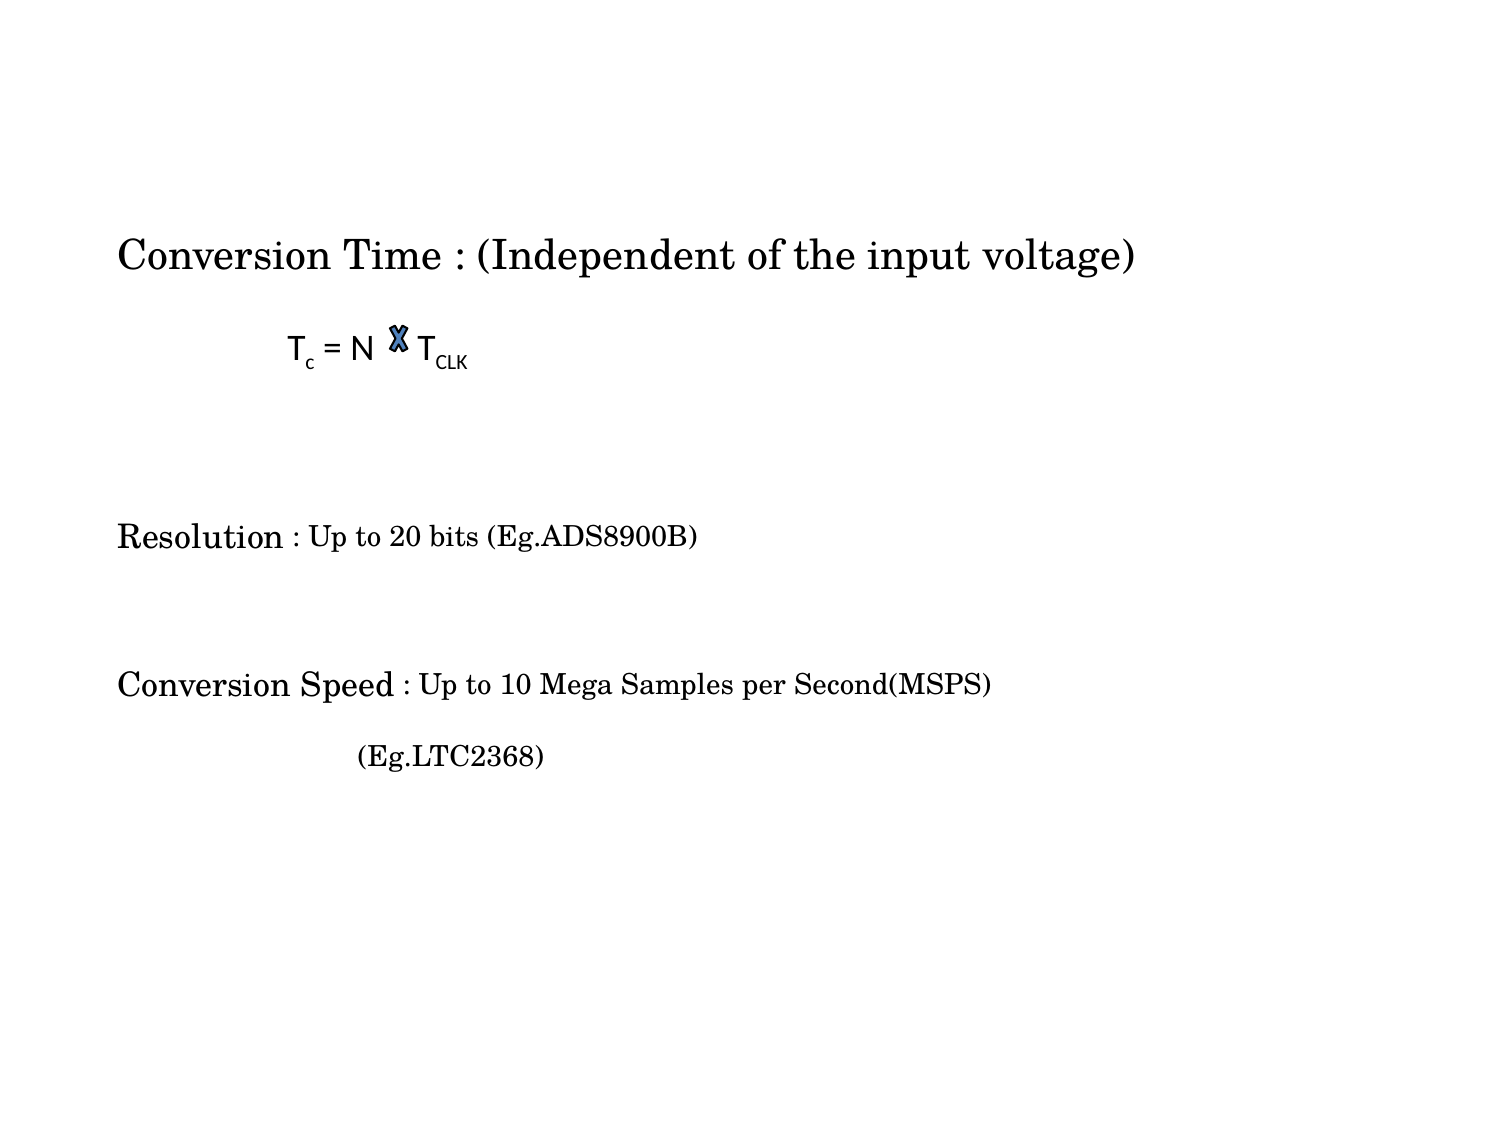

Conversion Time : (Independent of the input voltage)

                    Tc = N     TCLK

Resolution : Up to 20 bits (Eg.ADS8900B)

Conversion Speed : Up to 10 Mega Samples per Second(MSPS)
                           (Eg.LTC2368)